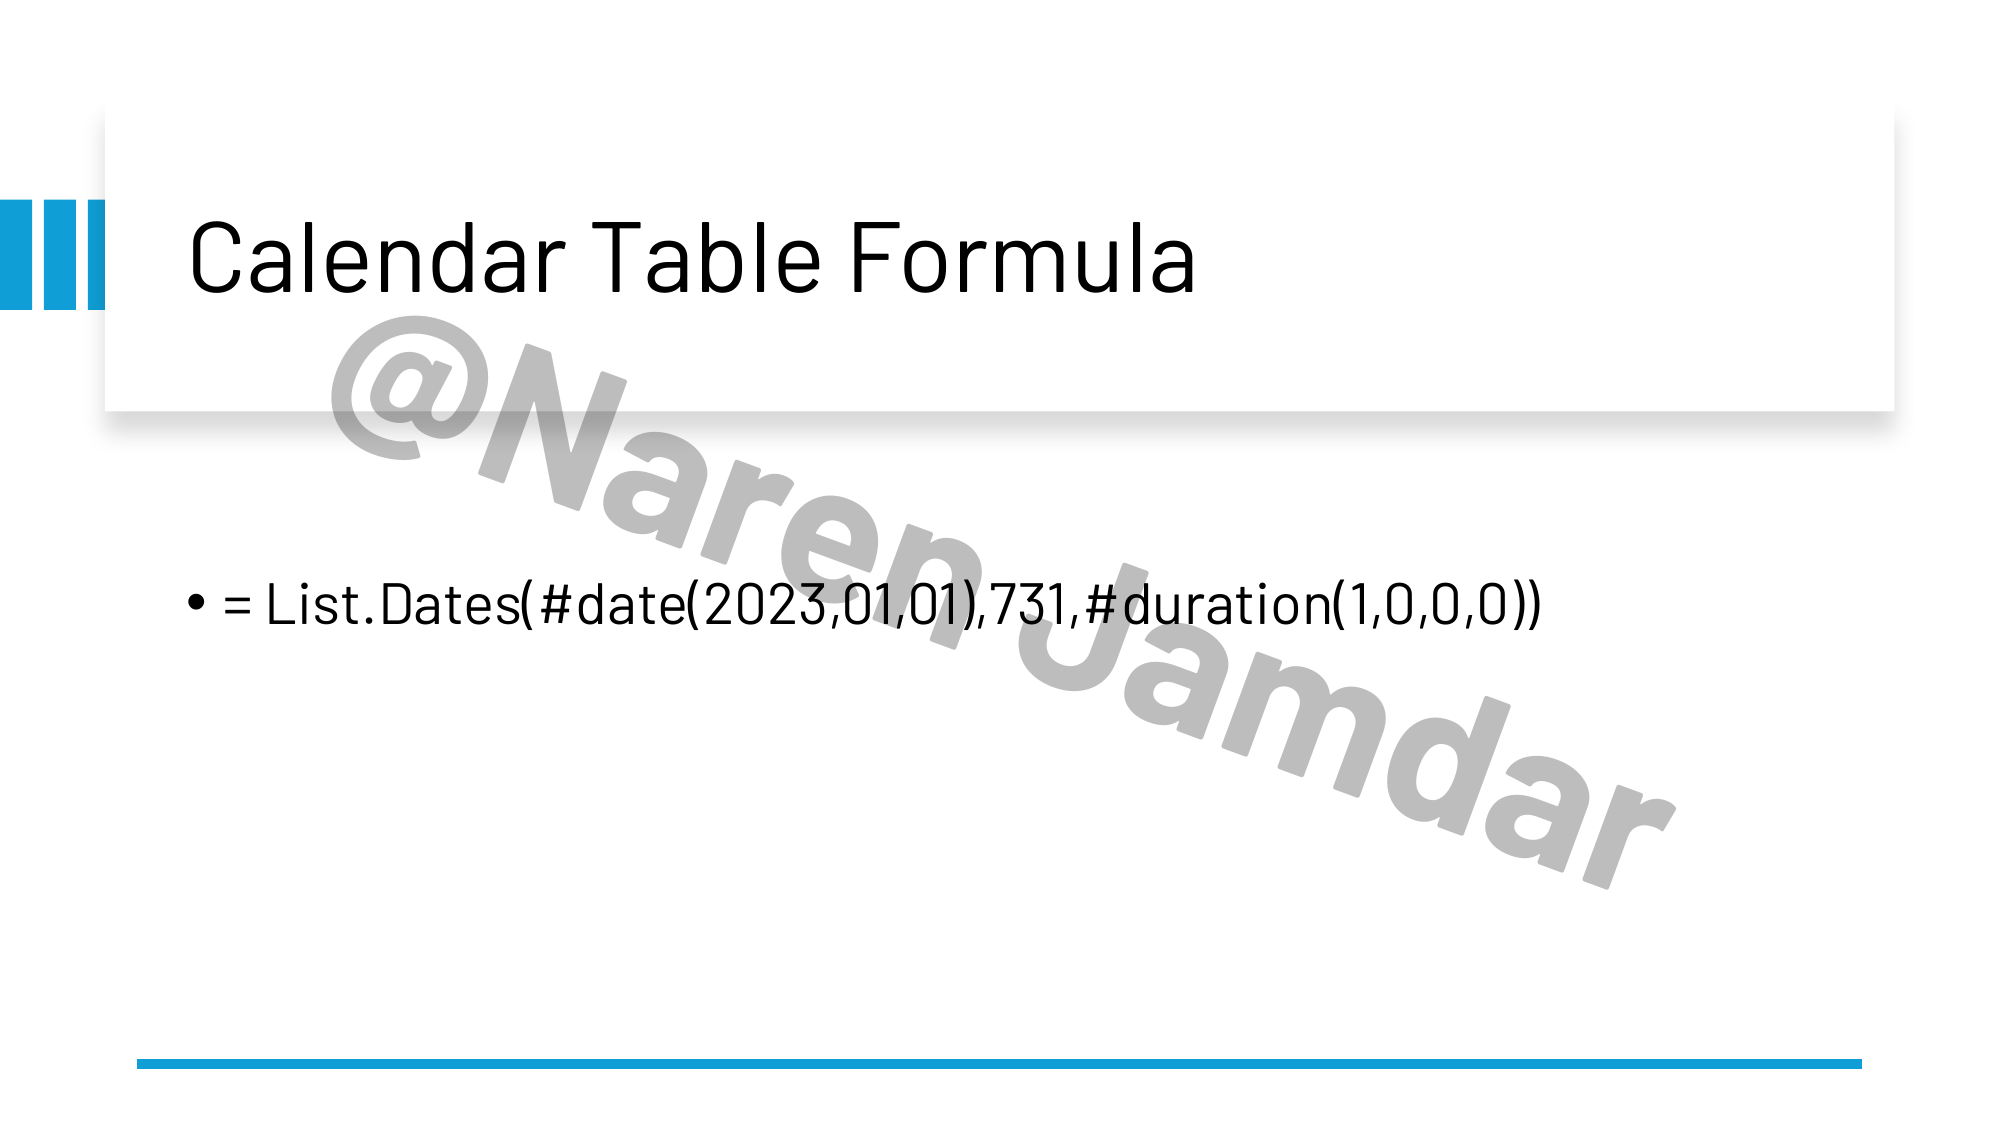

# Calendar Table Formula

@Naren Jamdar
= List.Dates(#date(2023,01,01),731,#duration(1,0,0,0))